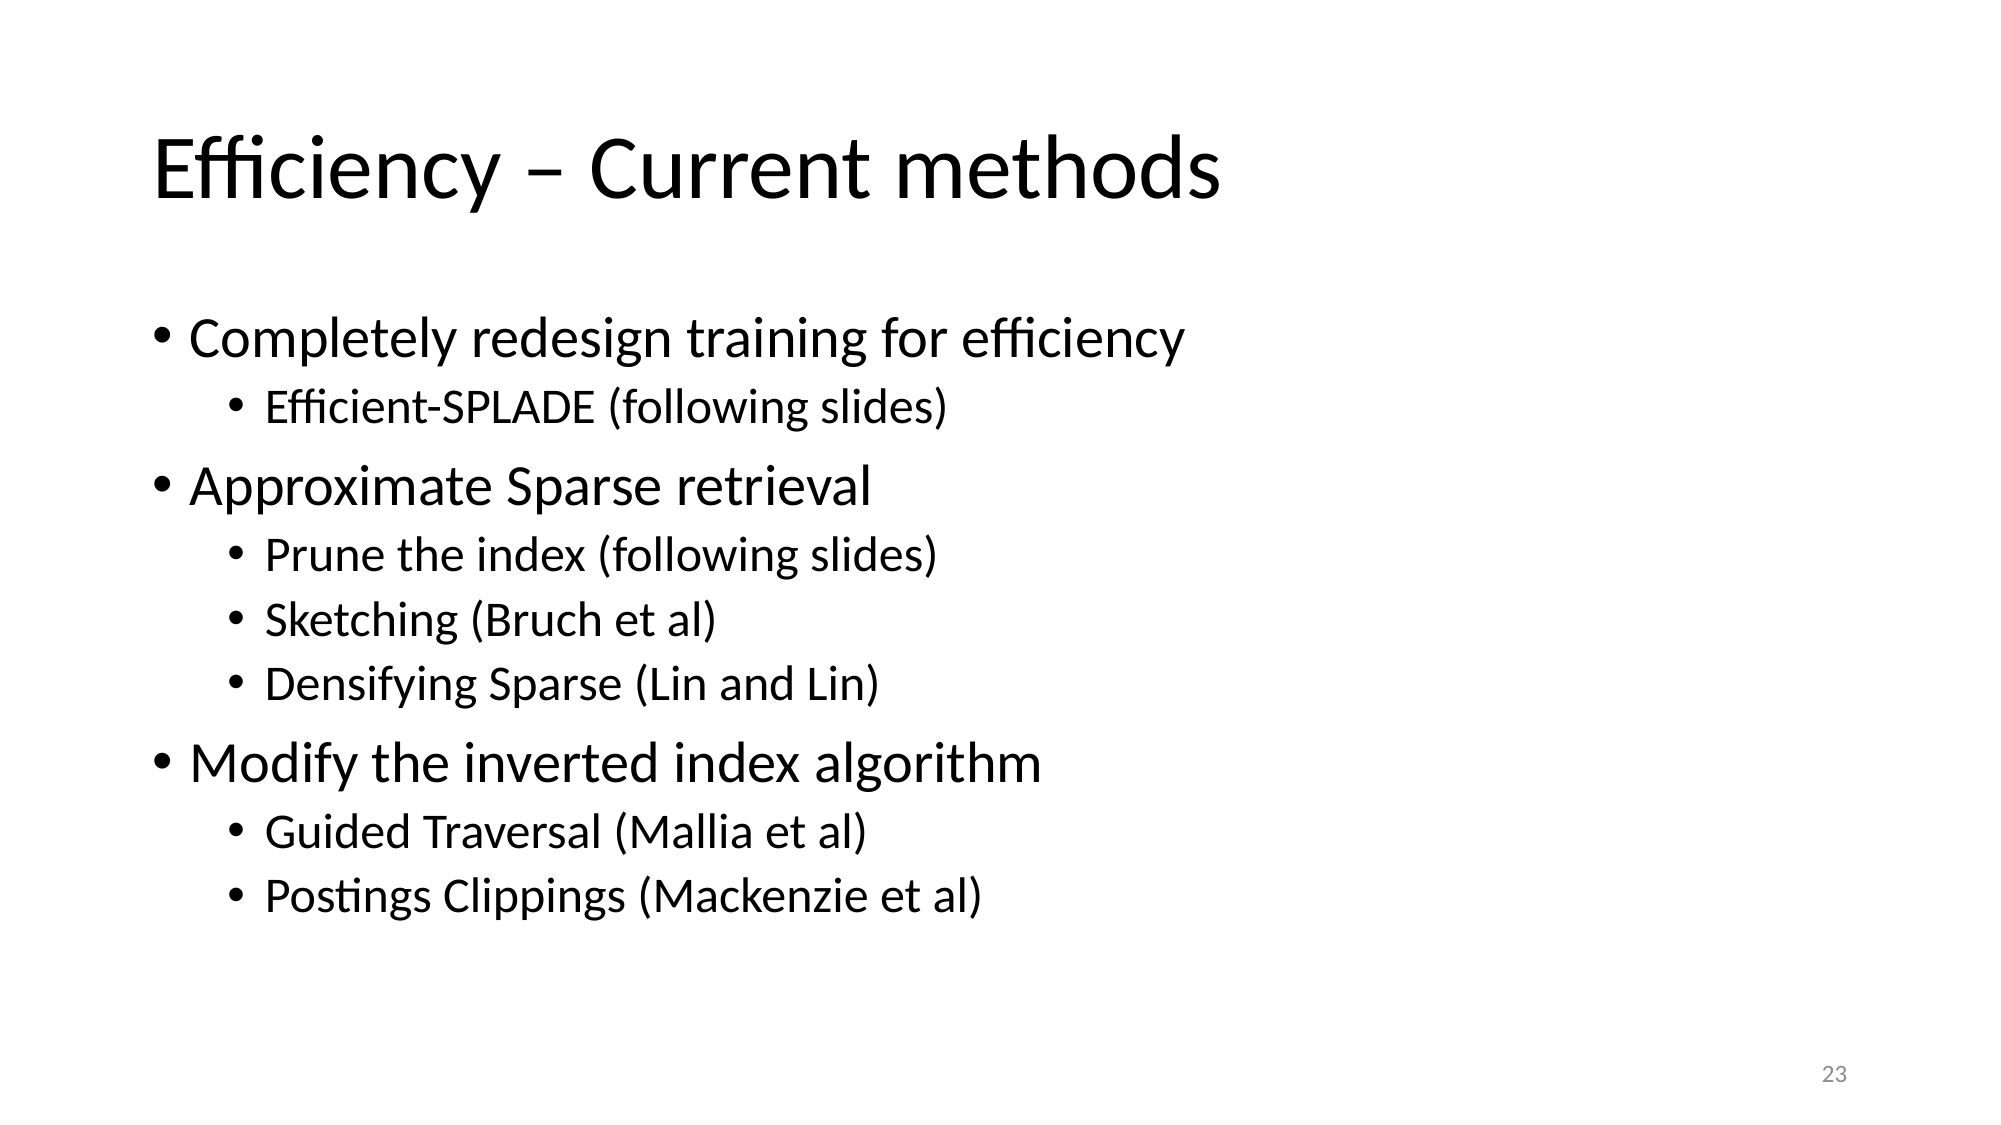

# Efficiency – Current methods
Completely redesign training for efficiency
Efficient-SPLADE (following slides)
Approximate Sparse retrieval
Prune the index (following slides)
Sketching (Bruch et al)
Densifying Sparse (Lin and Lin)
Modify the inverted index algorithm
Guided Traversal (Mallia et al)
Postings Clippings (Mackenzie et al)

23